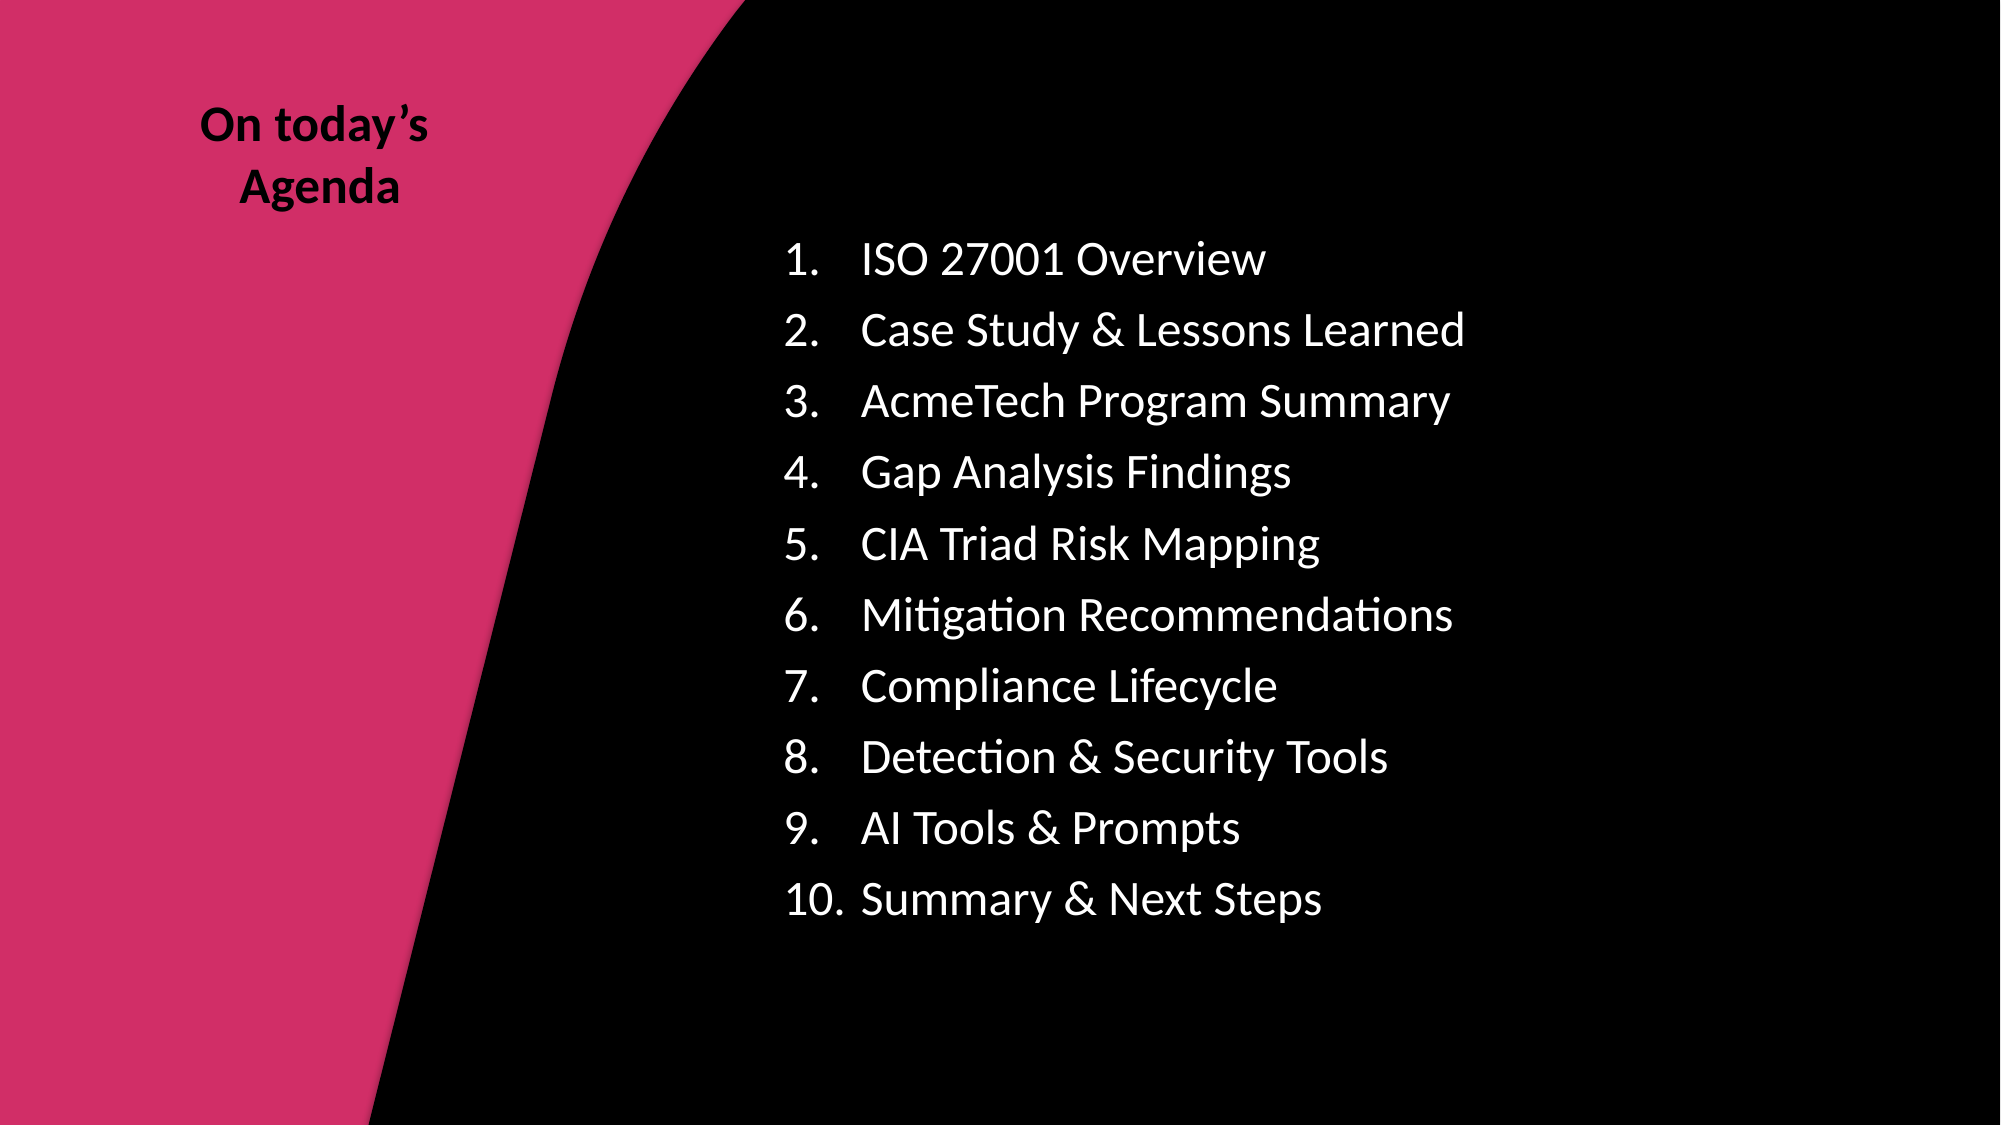

# On today’s Agenda
ISO 27001 Overview
Case Study & Lessons Learned
AcmeTech Program Summary
Gap Analysis Findings
CIA Triad Risk Mapping
Mitigation Recommendations
Compliance Lifecycle
Detection & Security Tools
AI Tools & Prompts
Summary & Next Steps